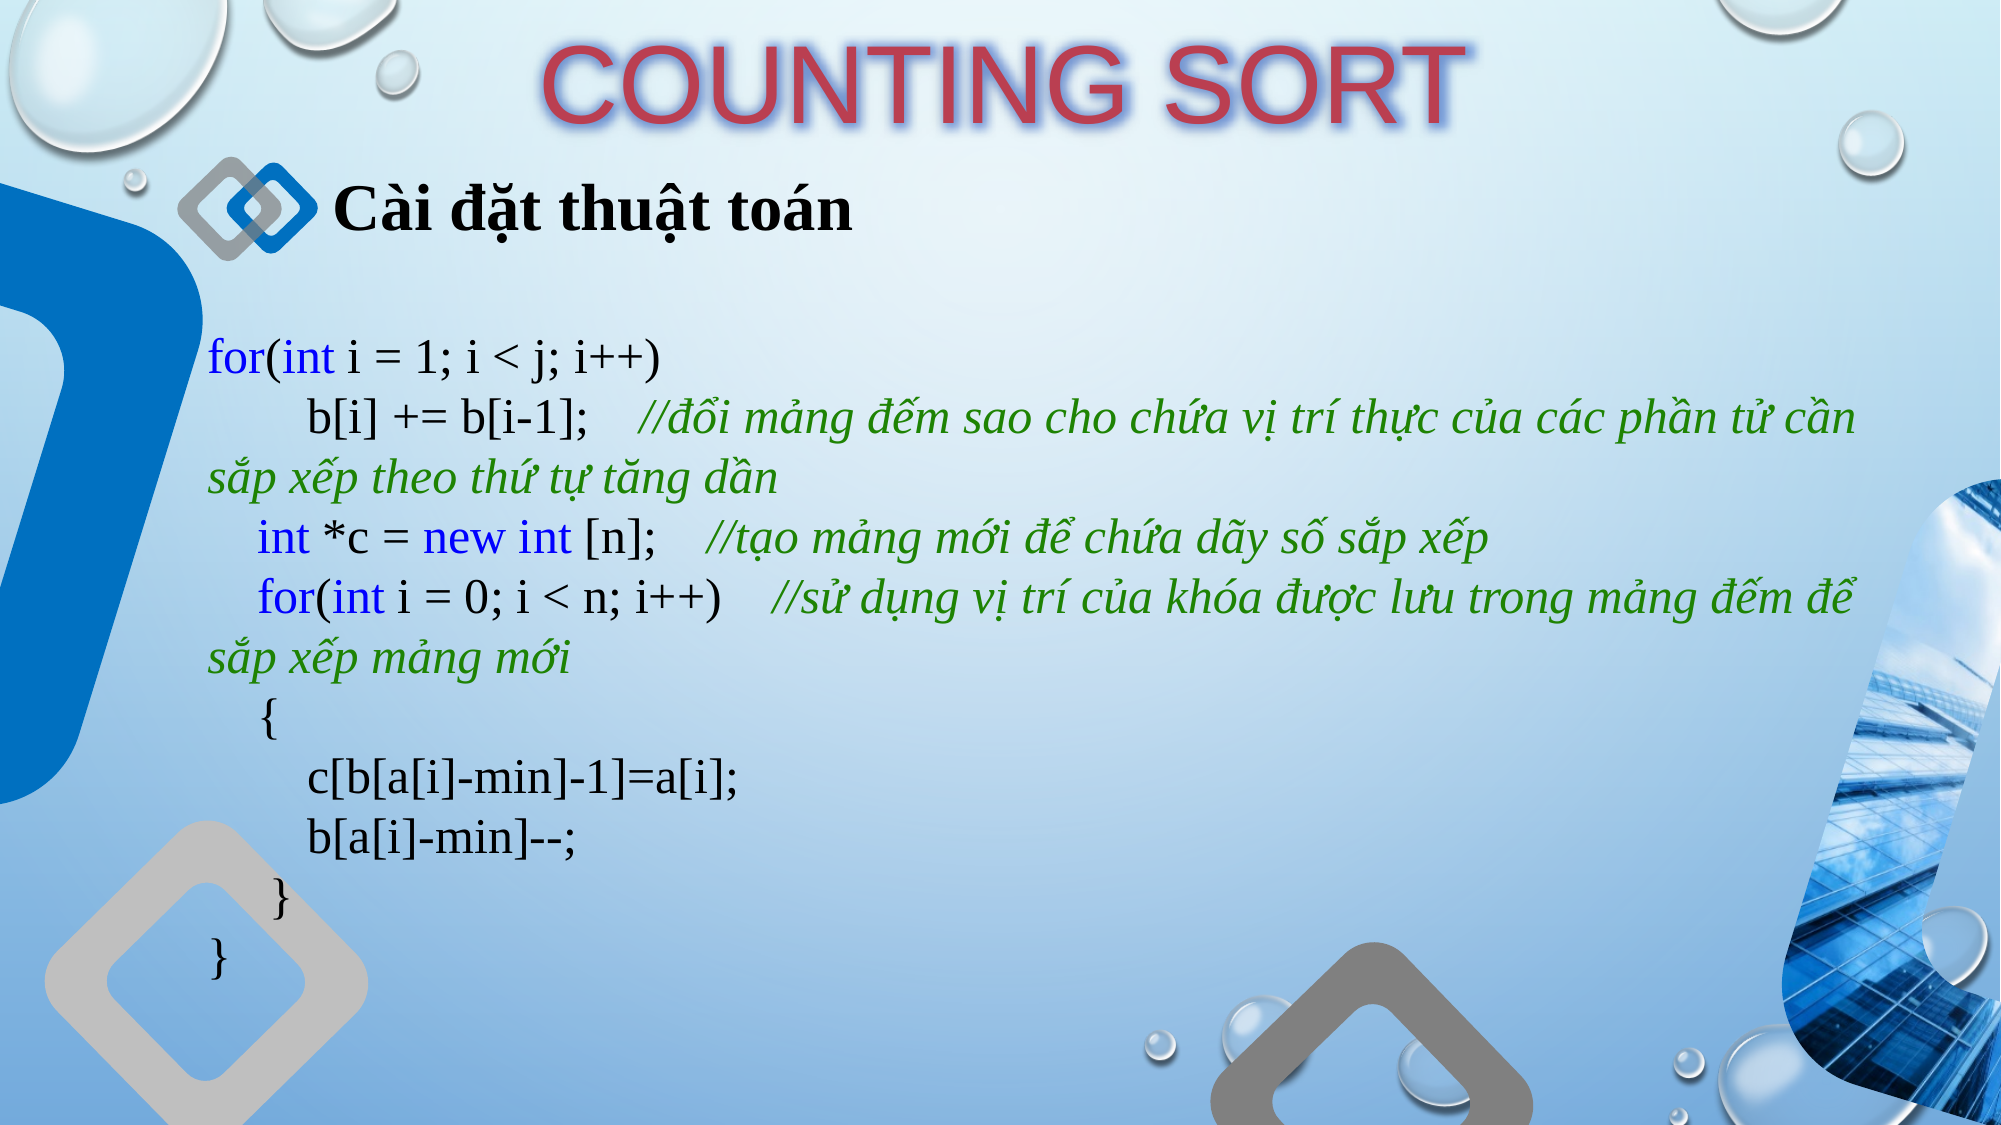

COUNTING SORT

Cài đặt thuật toán

for(int i = 1; i < j; i++)
        b[i] += b[i-1];    //đổi mảng đếm sao cho chứa vị trí thực của các phần tử cần sắp xếp theo thứ tự tăng dần
    int *c = new int [n];    //tạo mảng mới để chứa dãy số sắp xếp
    for(int i = 0; i < n; i++)    //sử dụng vị trí của khóa được lưu trong mảng đếm để sắp xếp mảng mới
    {
        c[b[a[i]-min]-1]=a[i];
        b[a[i]-min]--;
     }
}